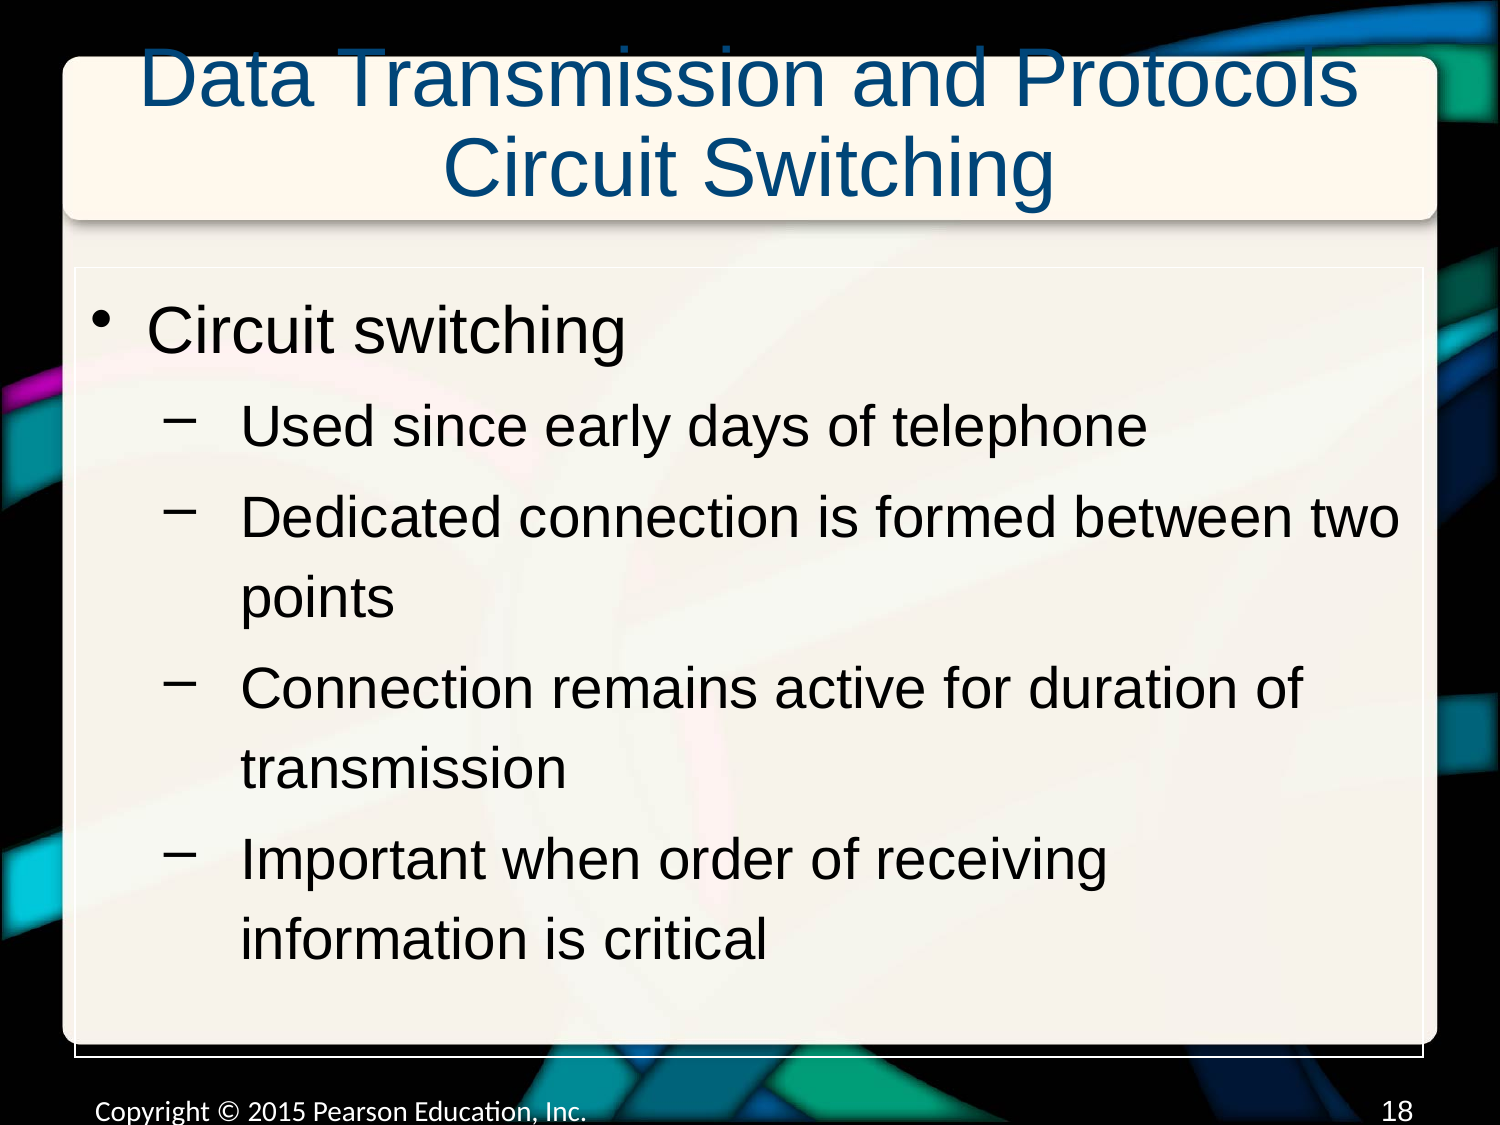

# Data Transmission and Protocols Circuit Switching
Circuit switching
Used since early days of telephone
Dedicated connection is formed between two points
Connection remains active for duration of transmission
Important when order of receiving information is critical
Copyright © 2015 Pearson Education, Inc.
18